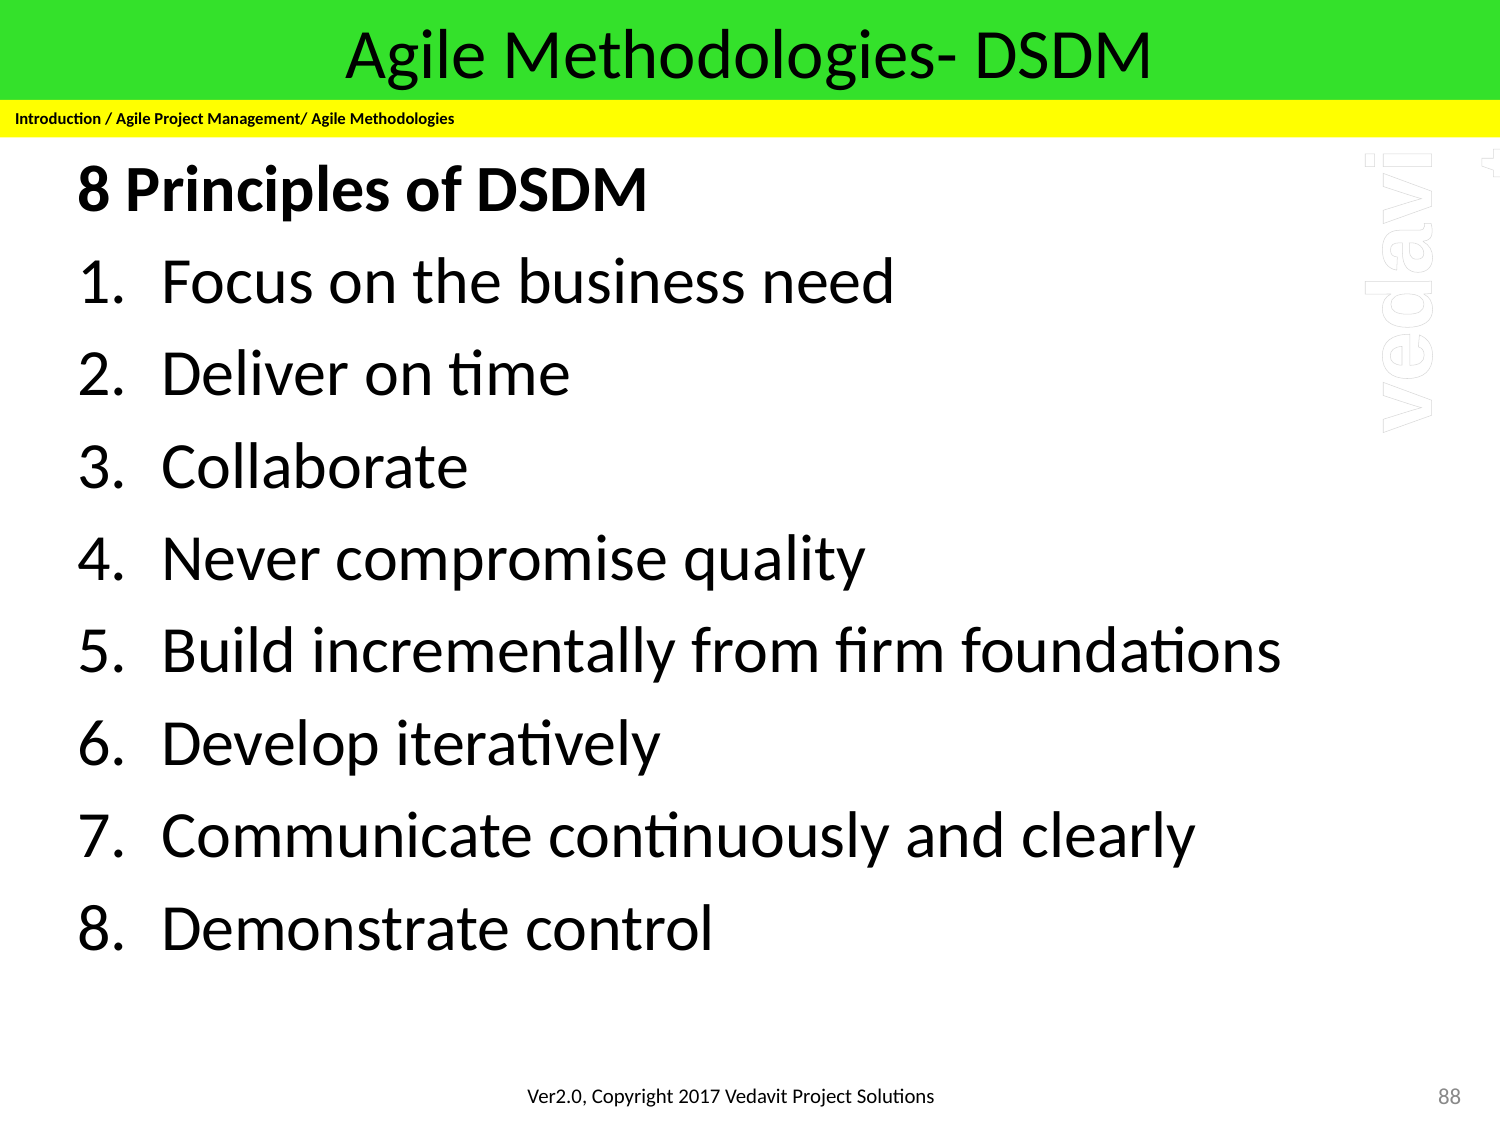

# Agile Methodologies- DSDM
Introduction / Agile Project Management/ Agile Methodologies

8 Principles of DSDM
Focus on the business need
Deliver on time
Collaborate
Never compromise quality
Build incrementally from firm foundations
Develop iteratively
Communicate continuously and clearly
Demonstrate control

88